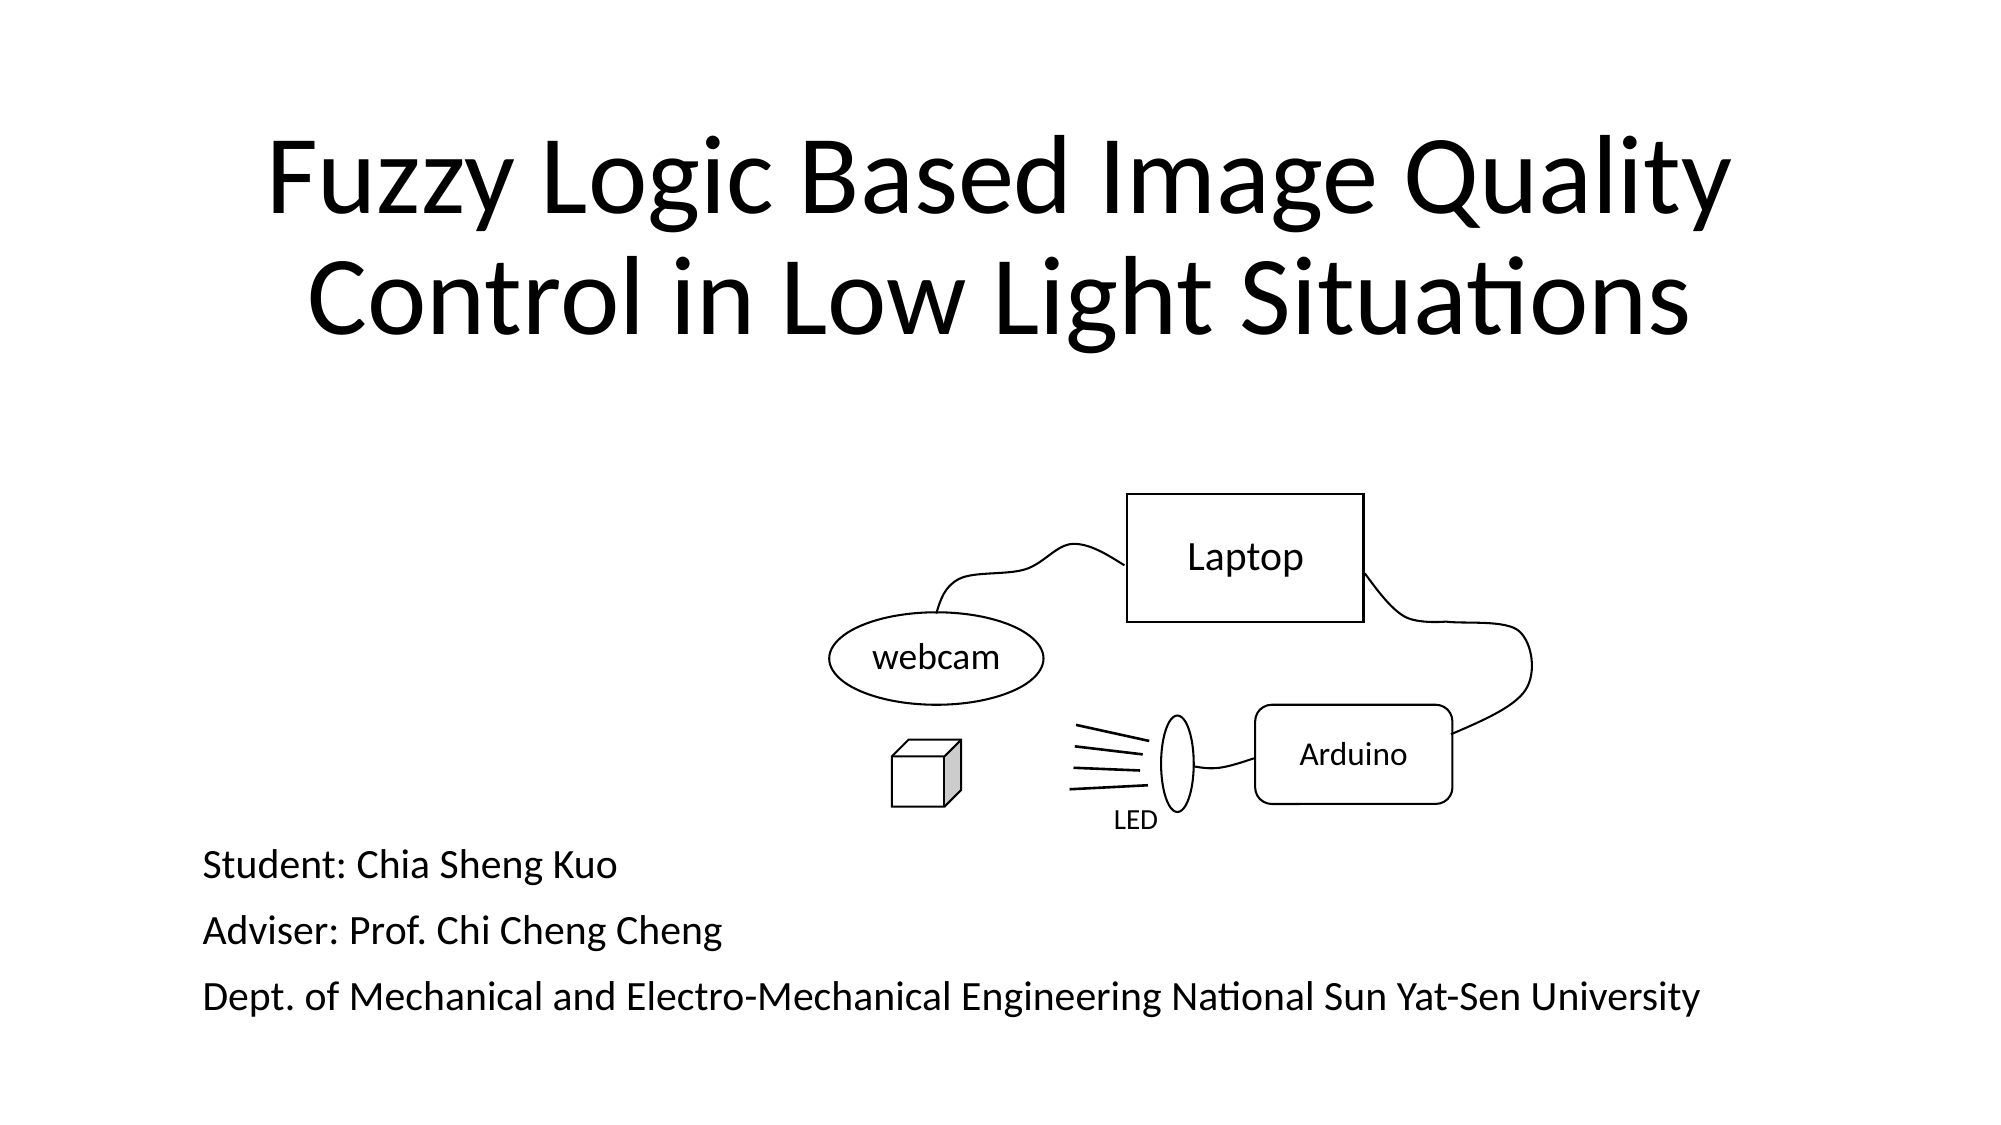

# Fuzzy Logic Based Image Quality Control in Low Light Situations

Laptop
webcam
Arduino
LED
Student: Chia Sheng Kuo
Adviser: Prof. Chi Cheng Cheng
Dept. of Mechanical and Electro-Mechanical Engineering National Sun Yat-Sen University